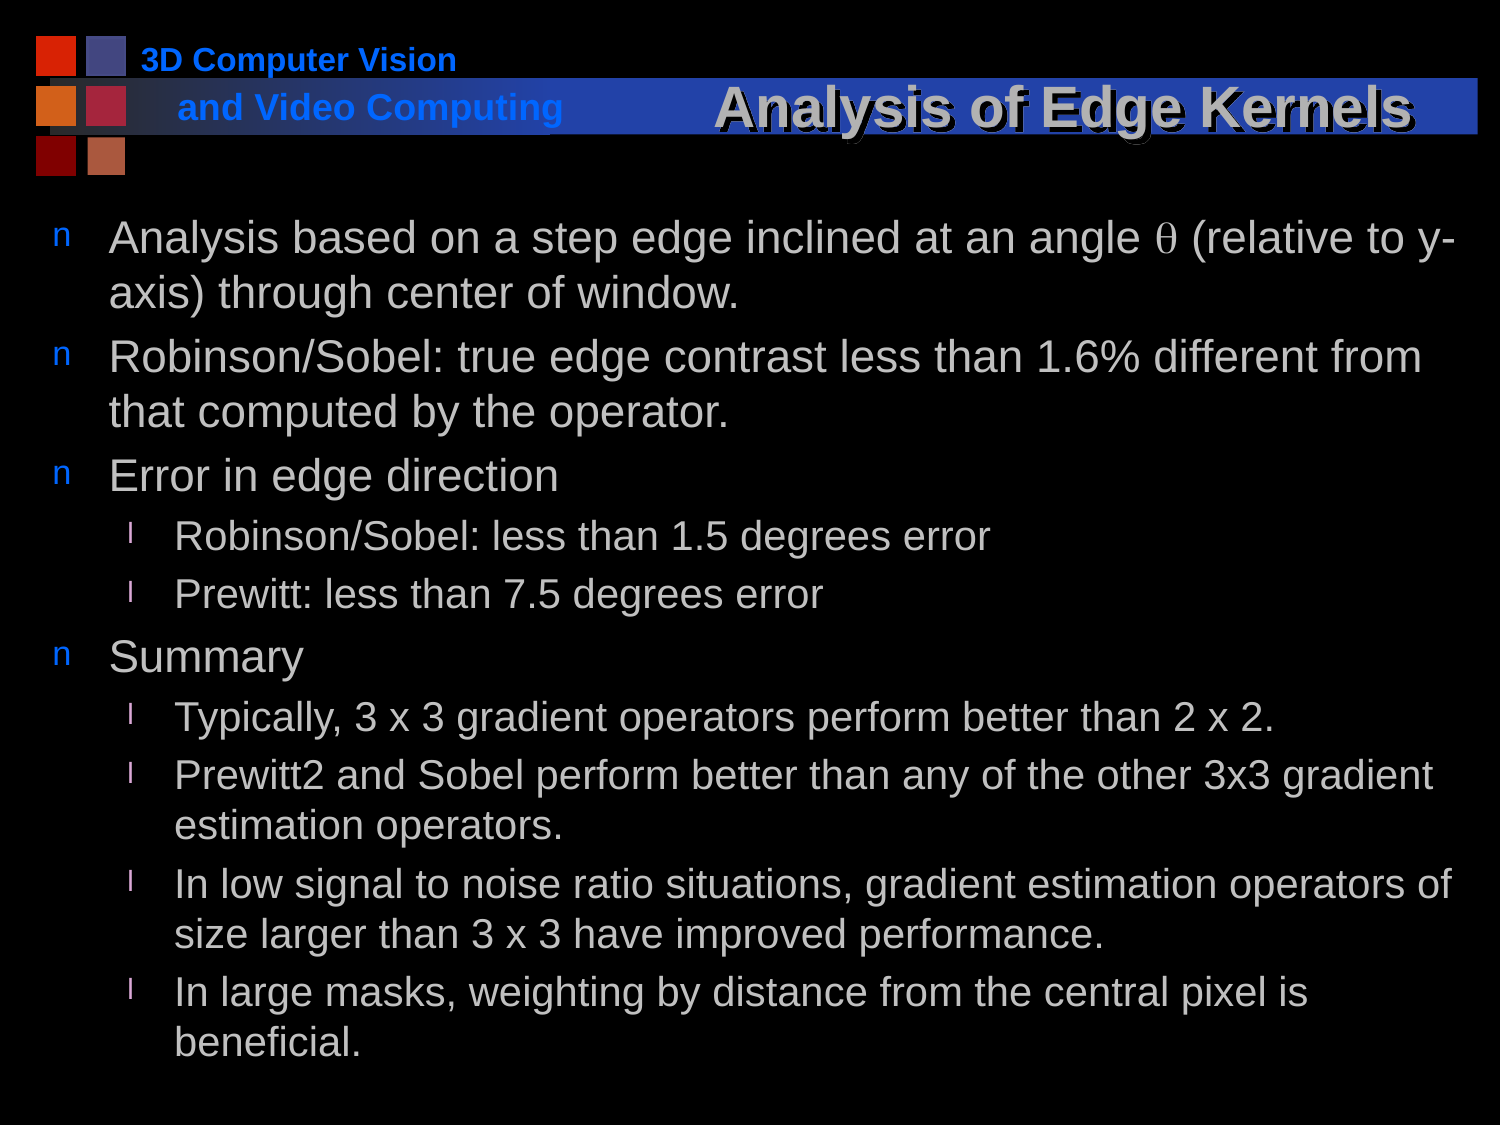

# Analysis of Edge Kernels
Analysis based on a step edge inclined at an angle θ (relative to y-axis) through center of window.
Robinson/Sobel: true edge contrast less than 1.6% different from that computed by the operator.
Error in edge direction
Robinson/Sobel: less than 1.5 degrees error
Prewitt: less than 7.5 degrees error
Summary
Typically, 3 x 3 gradient operators perform better than 2 x 2.
Prewitt2 and Sobel perform better than any of the other 3x3 gradient estimation operators.
In low signal to noise ratio situations, gradient estimation operators of size larger than 3 x 3 have improved performance.
In large masks, weighting by distance from the central pixel is beneficial.